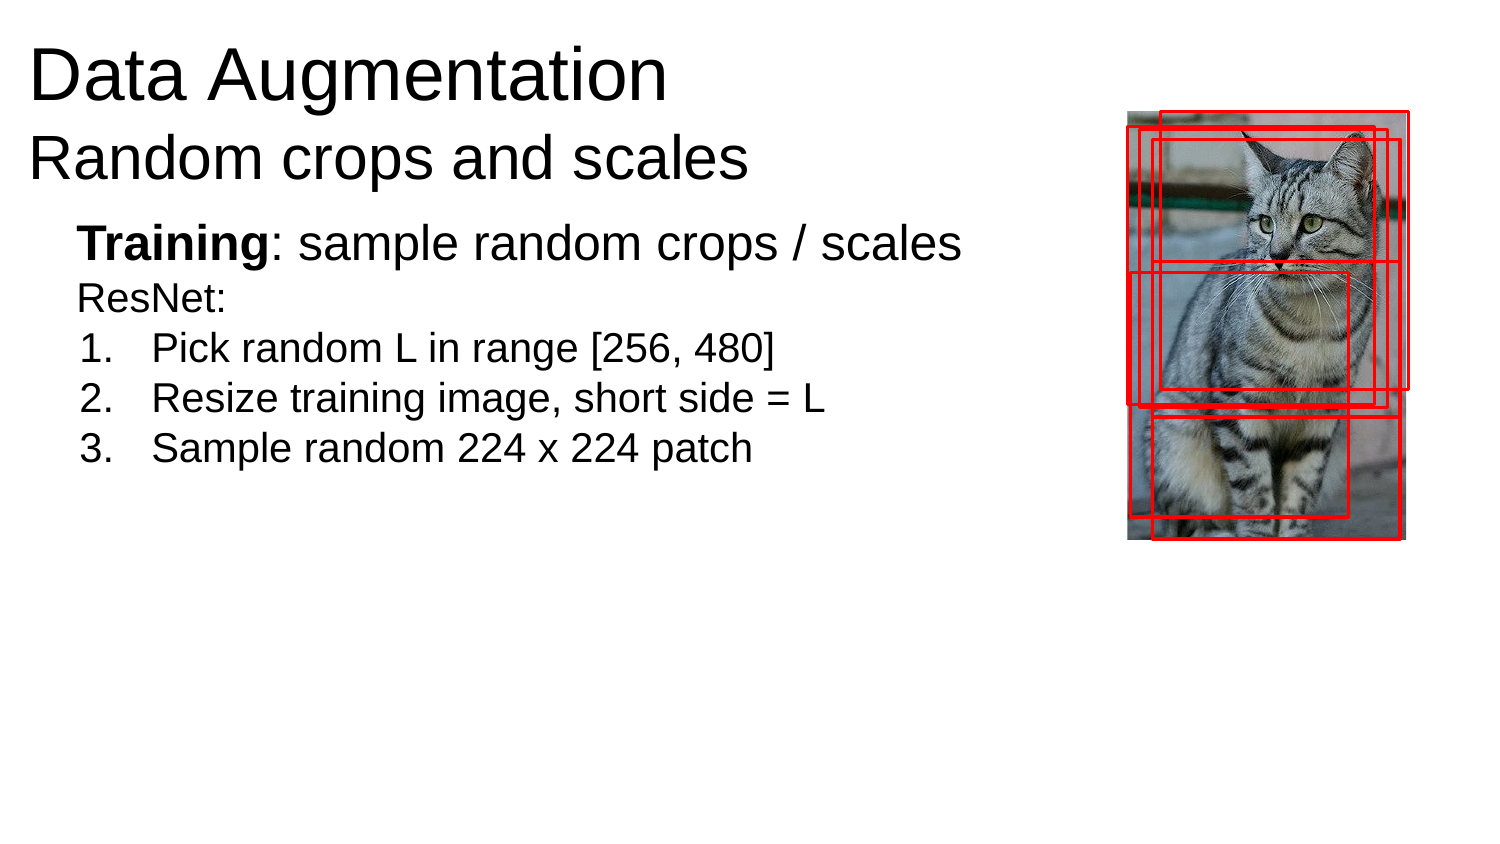

# Data Augmentation
Random crops and scales
Training: sample random crops / scales
ResNet:
Pick random L in range [256, 480]
Resize training image, short side = L
Sample random 224 x 224 patch

Fei-Fei Li & Justin Johnson & Serena Yeung	Lecture 7 -	April 24, 2018